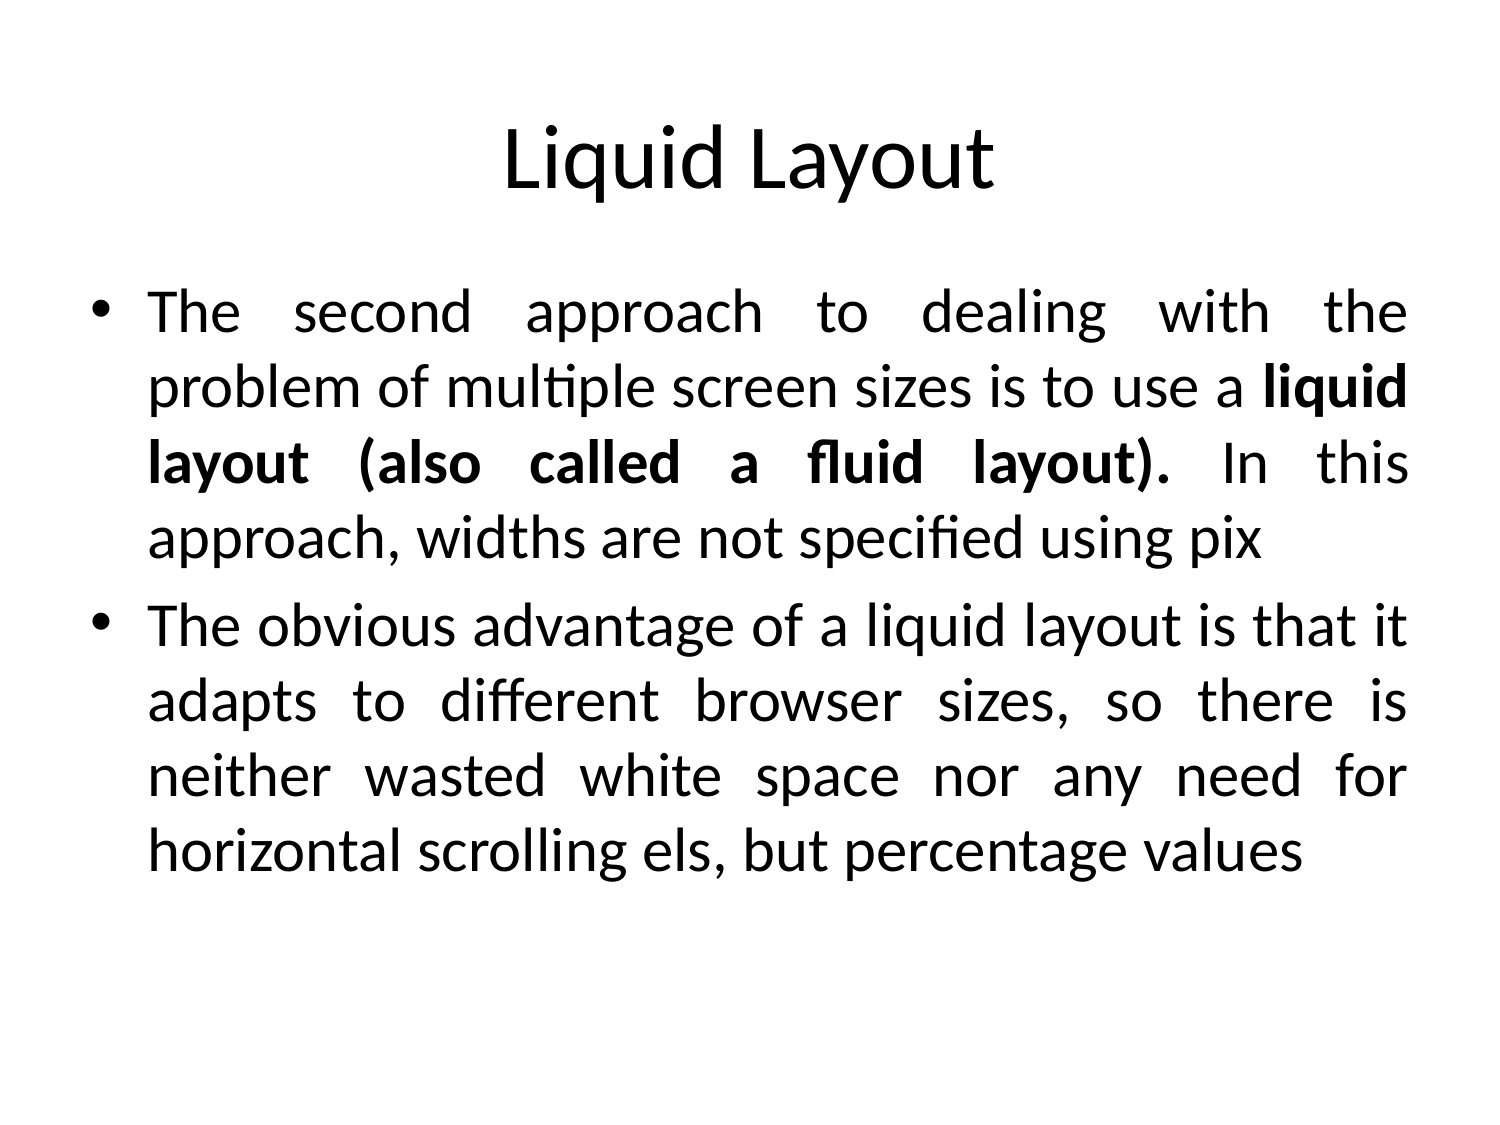

# Liquid Layout
The second approach to dealing with the problem of multiple screen sizes is to use a liquid layout (also called a fluid layout). In this approach, widths are not specified using pix
The obvious advantage of a liquid layout is that it adapts to different browser sizes, so there is neither wasted white space nor any need for horizontal scrolling els, but percentage values